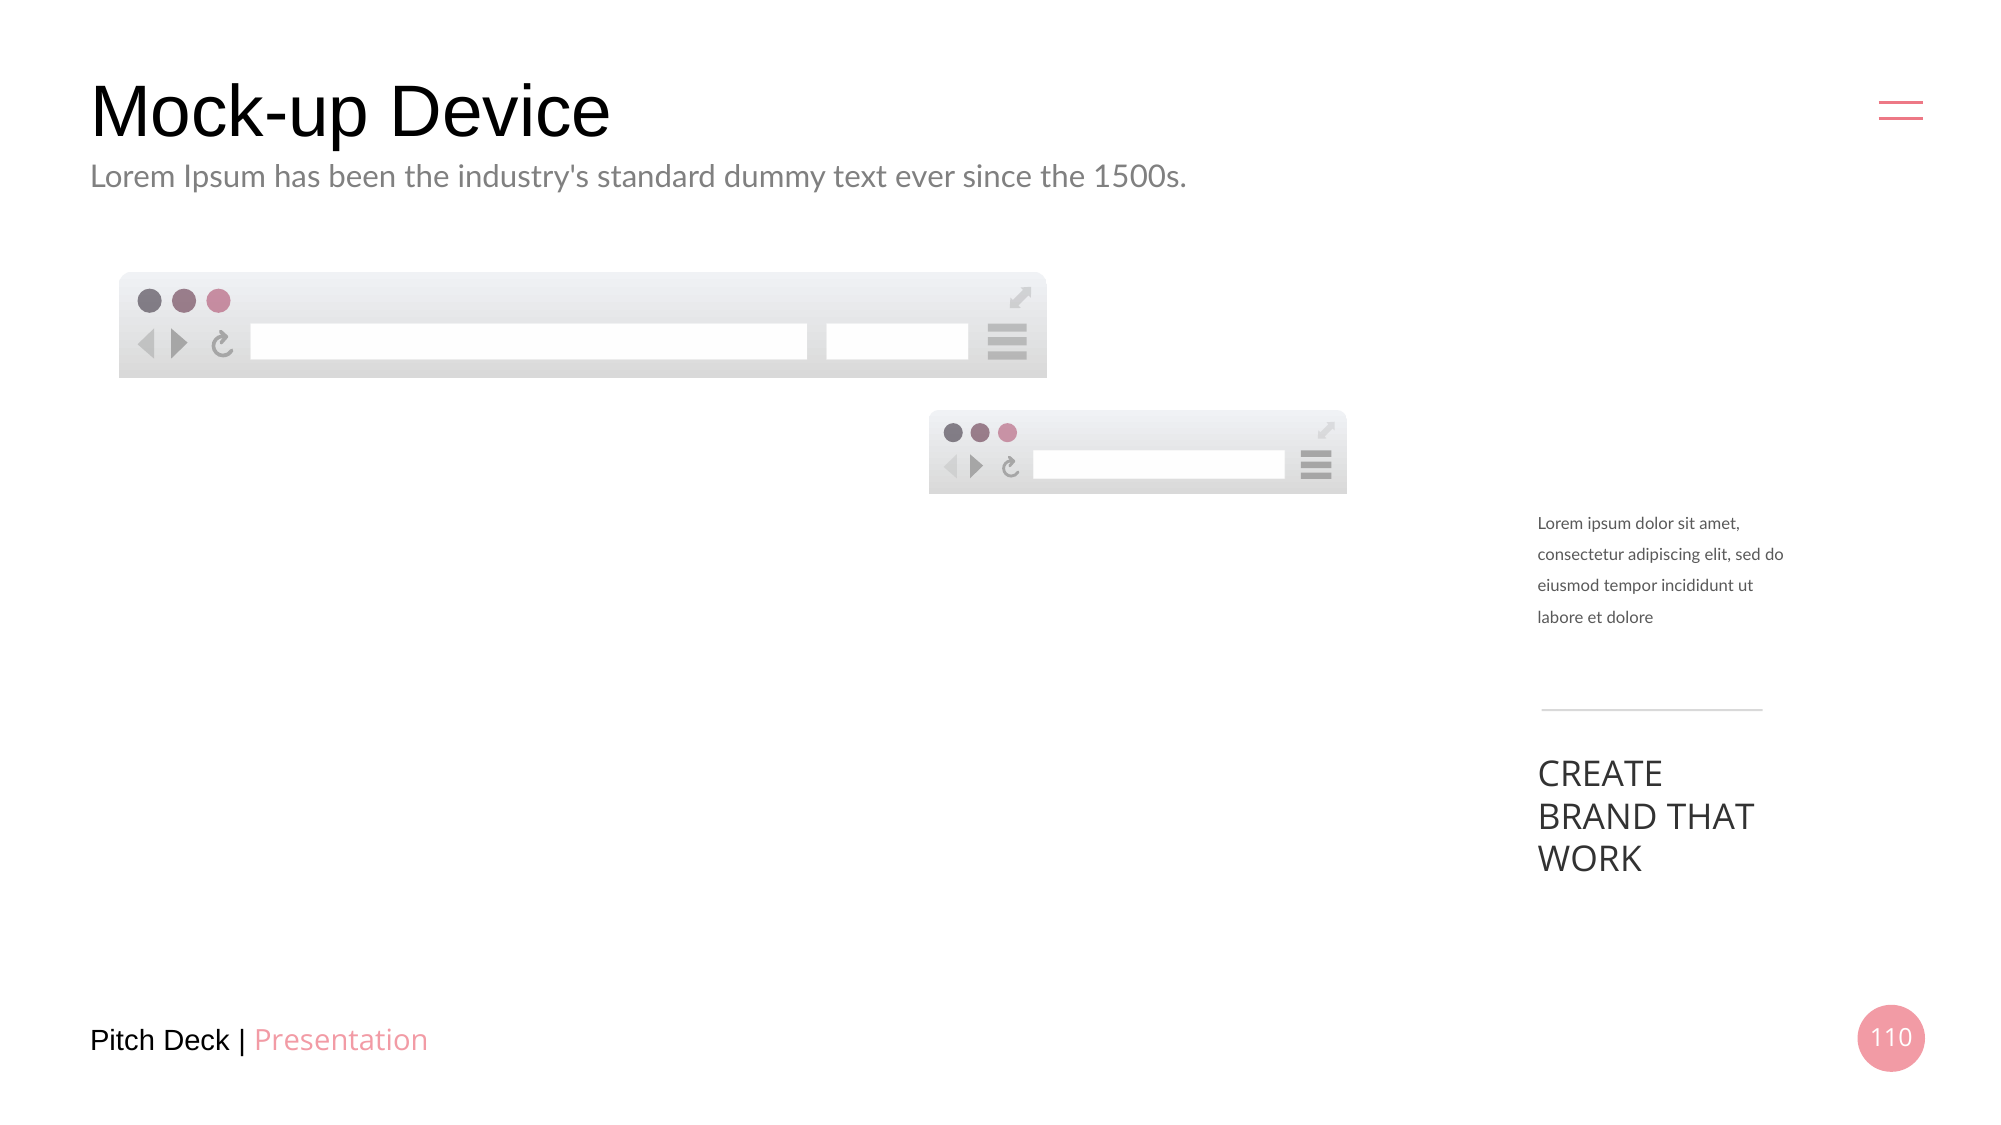

# Mock-up Device
Lorem Ipsum has been the industry's standard dummy text ever since the 1500s.

Lorem ipsum dolor sit amet, consectetur adipiscing elit, sed do eiusmod tempor incididunt ut labore et dolore
CREATE
BRAND THAT
WORK
Pitch Deck | Presentation
110